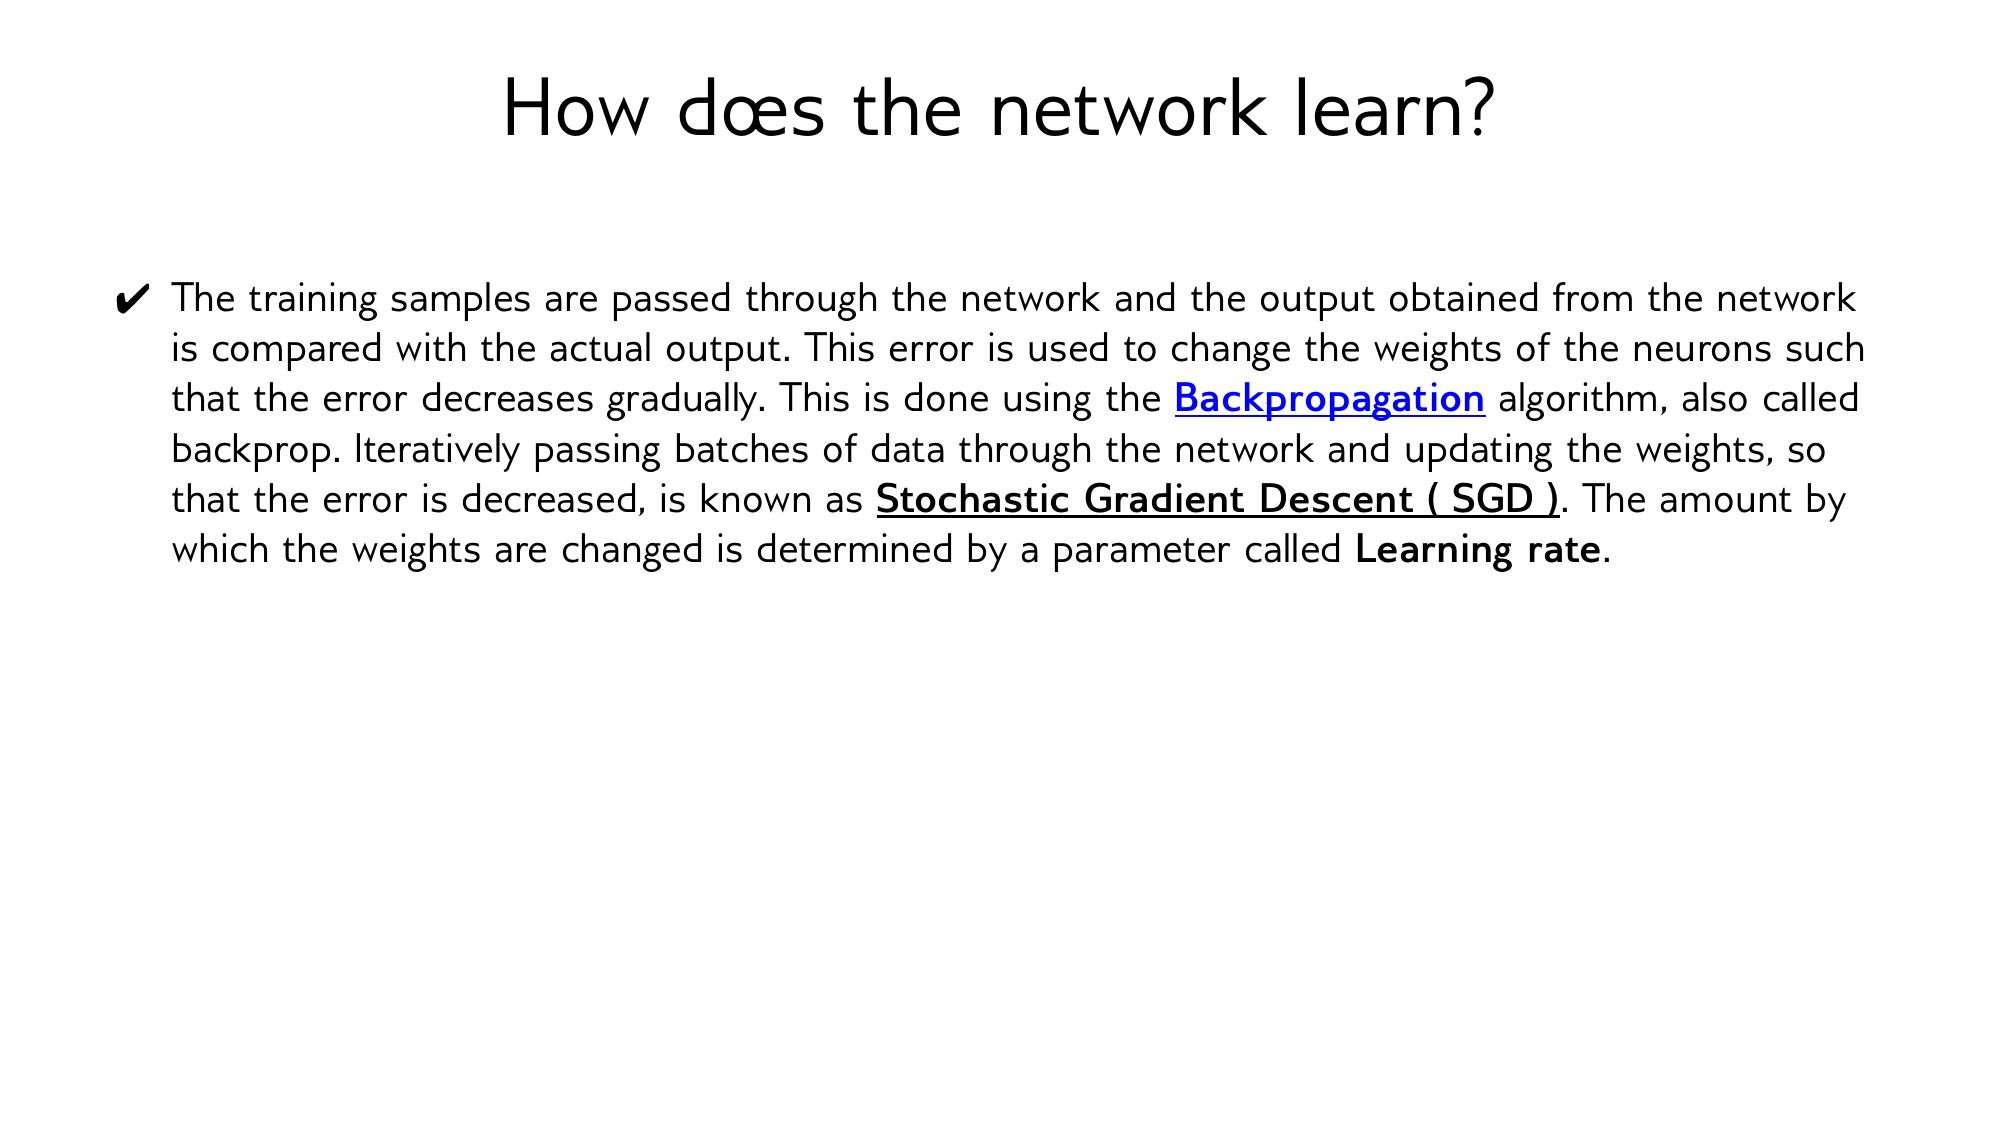

# How does the network learn?
The training samples are passed through the network and the output obtained from the network is compared with the actual output. This error is used to change the weights of the neurons such that the error decreases gradually. This is done using the Backpropagation algorithm, also called backprop. Iteratively passing batches of data through the network and updating the weights, so that the error is decreased, is known as Stochastic Gradient Descent ( SGD ). The amount by which the weights are changed is determined by a parameter called Learning rate.